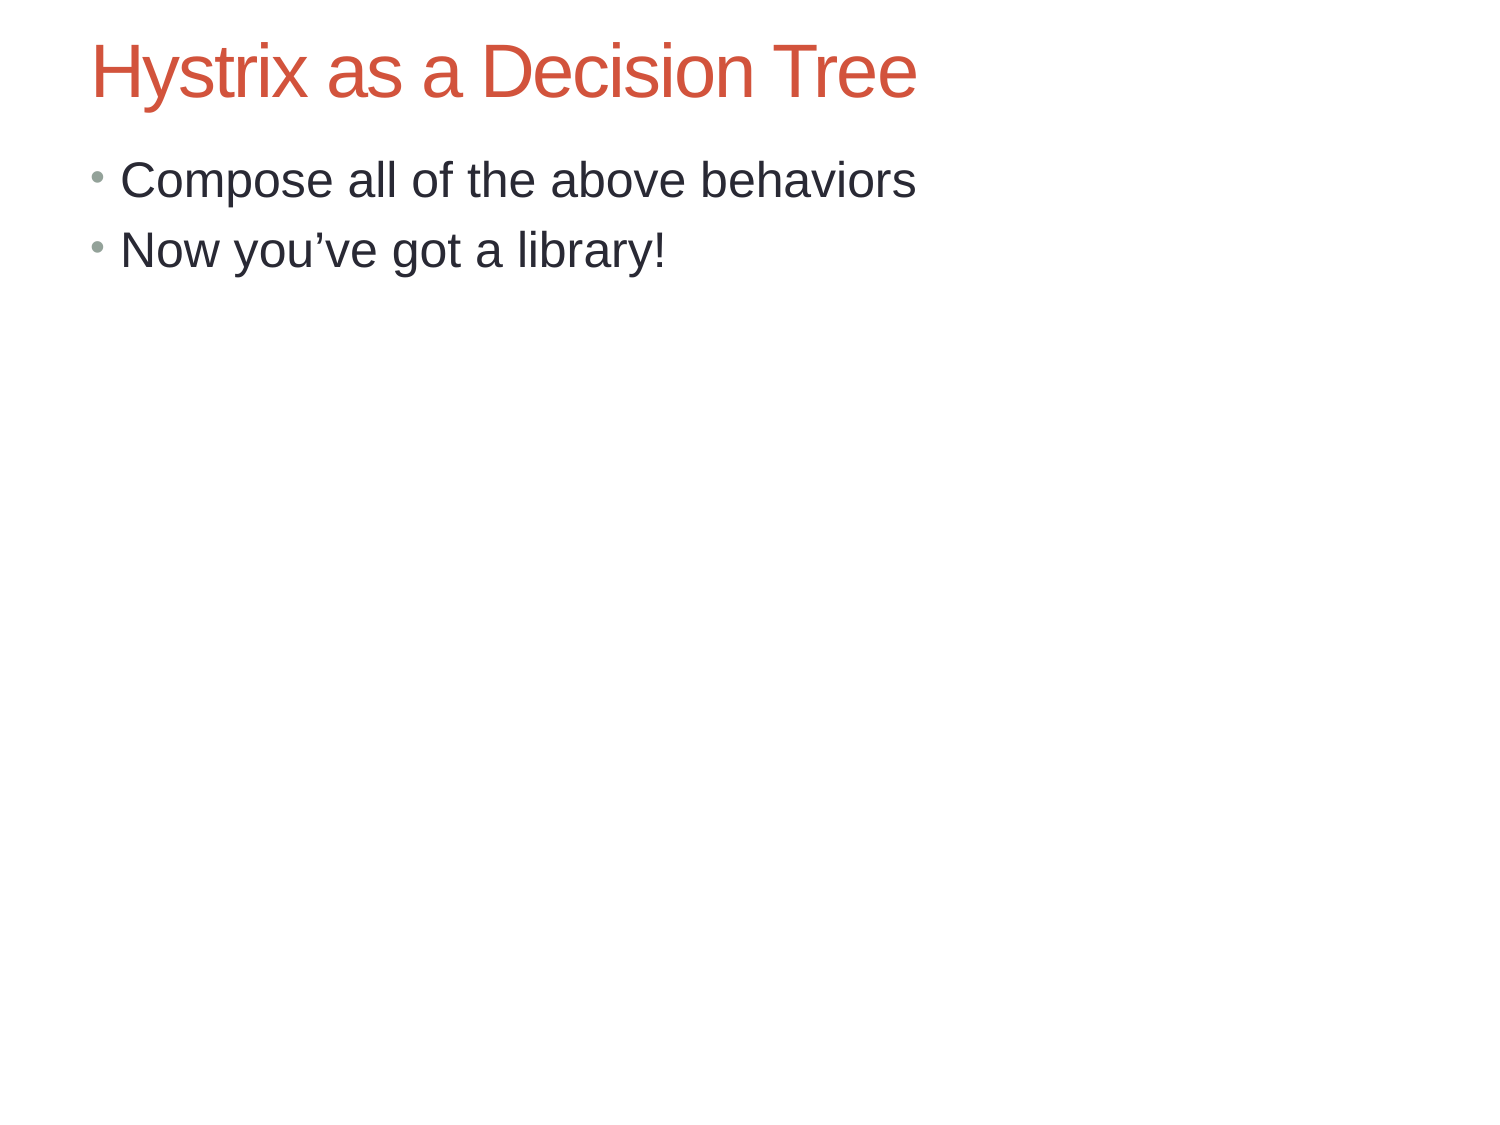

# Hystrix as a Decision Tree
Compose all of the above behaviors
Now you’ve got a library!